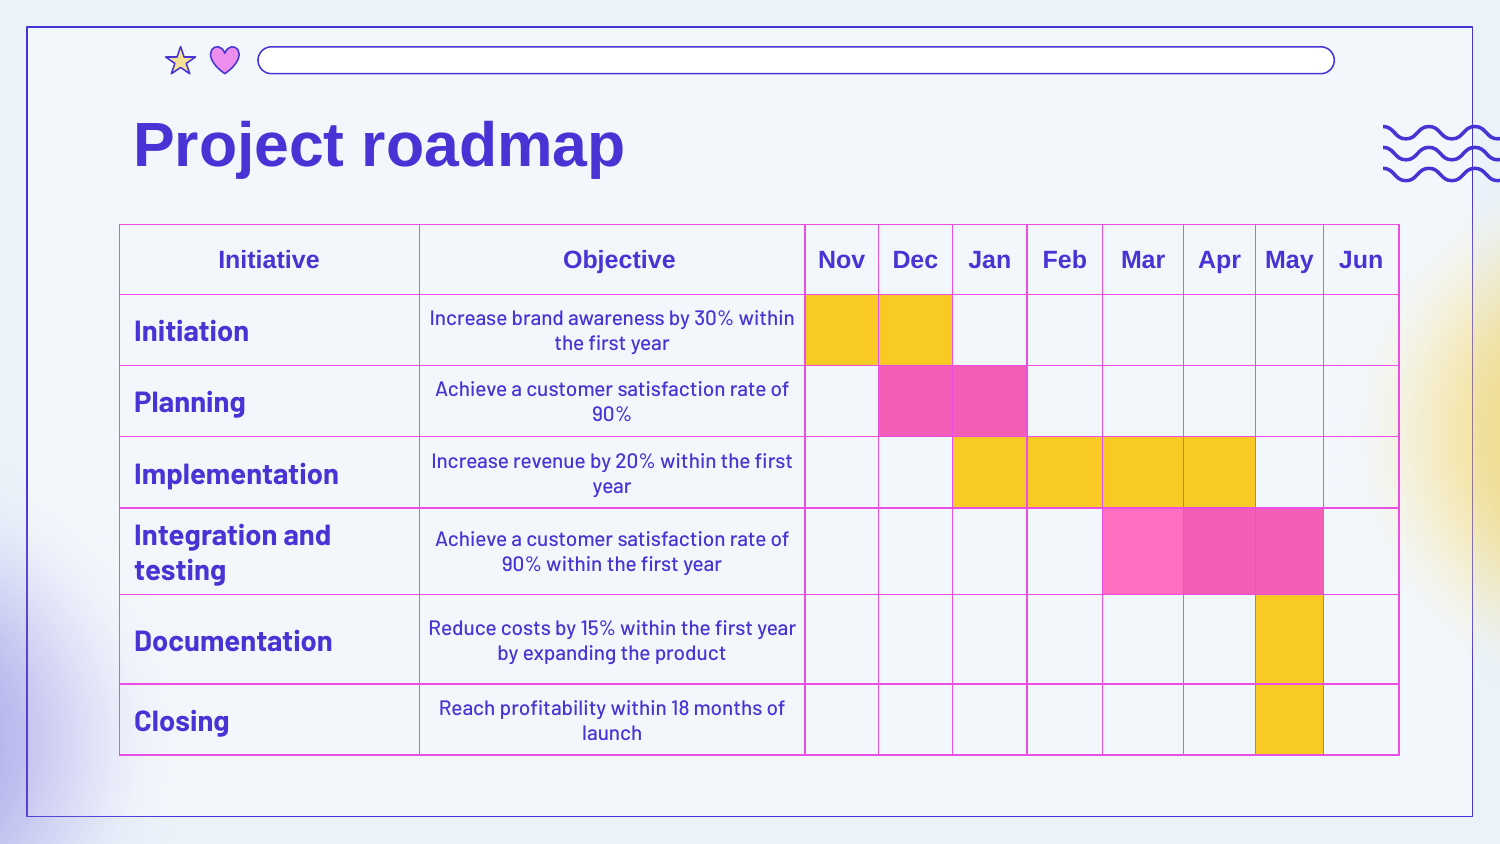

# Project roadmap
| Initiative | Objective | Nov | Dec | Jan | Feb | Mar | Apr | May | Jun |
| --- | --- | --- | --- | --- | --- | --- | --- | --- | --- |
| Initiation | Increase brand awareness by 30% within the first year |  |  |  |  |  |  |  |  |
| Planning | Achieve a customer satisfaction rate of 90% |  |  |  |  |  |  |  |  |
| Implementation | Increase revenue by 20% within the first year |  |  |  |  |  |  |  |  |
| Integration and testing | Achieve a customer satisfaction rate of 90% within the first year |  |  |  |  |  |  |  |  |
| Documentation | Reduce costs by 15% within the first year by expanding the product |  |  |  |  |  |  |  |  |
| Closing | Reach profitability within 18 months of launch |  |  |  |  |  |  |  |  |